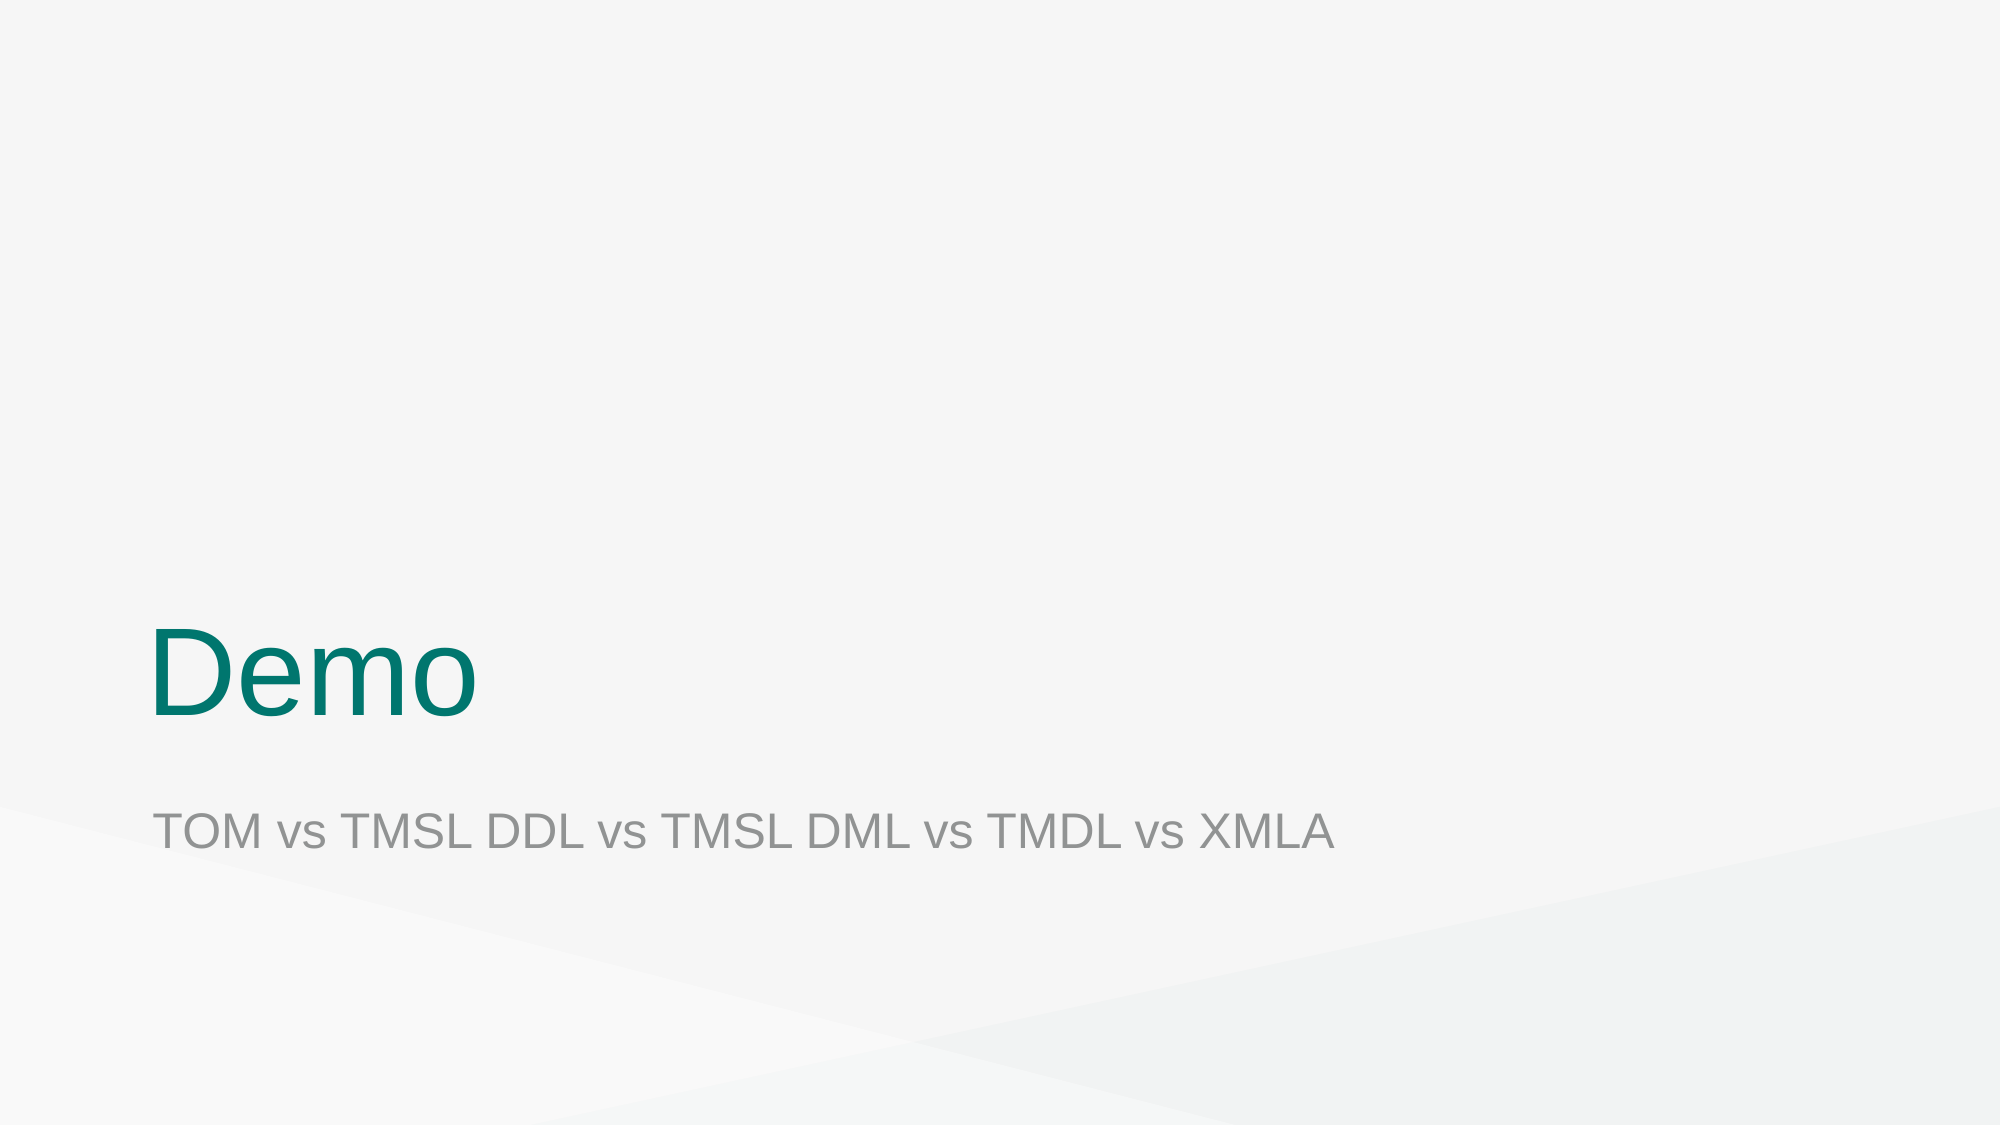

# Demo
TOM vs TMSL DDL vs TMSL DML vs TMDL vs XMLA